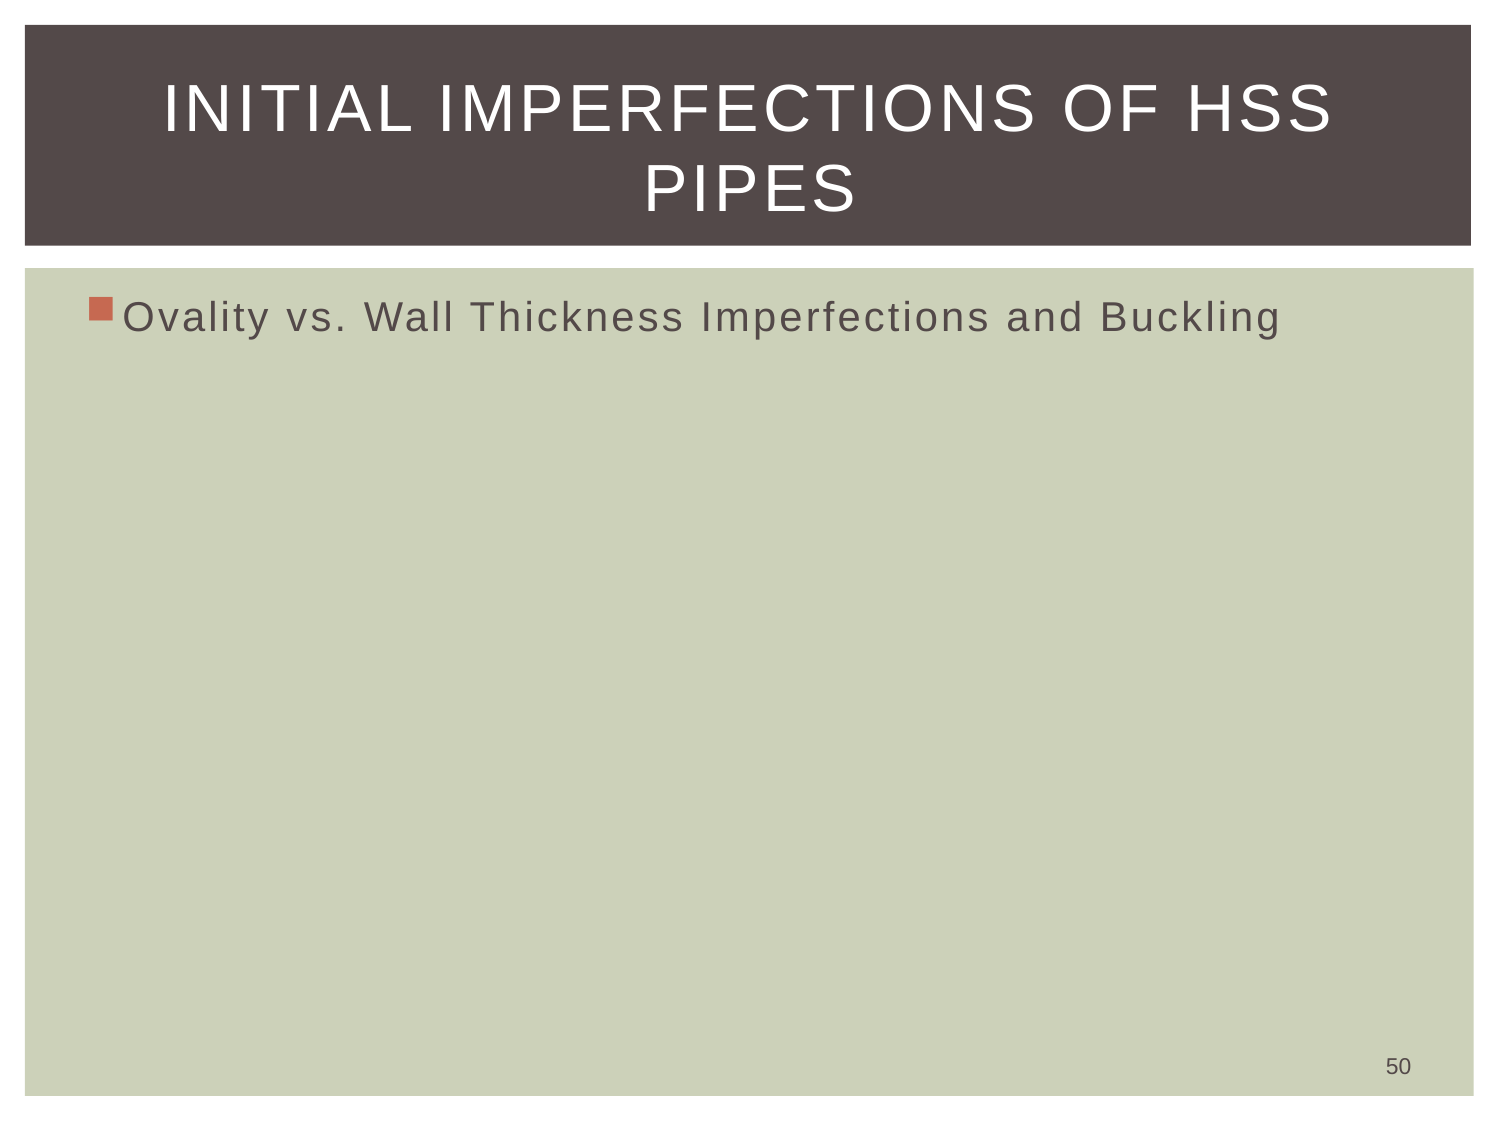

# Initial imperfections of hss pipes
Ovality vs. Wall Thickness Imperfections and Buckling
50